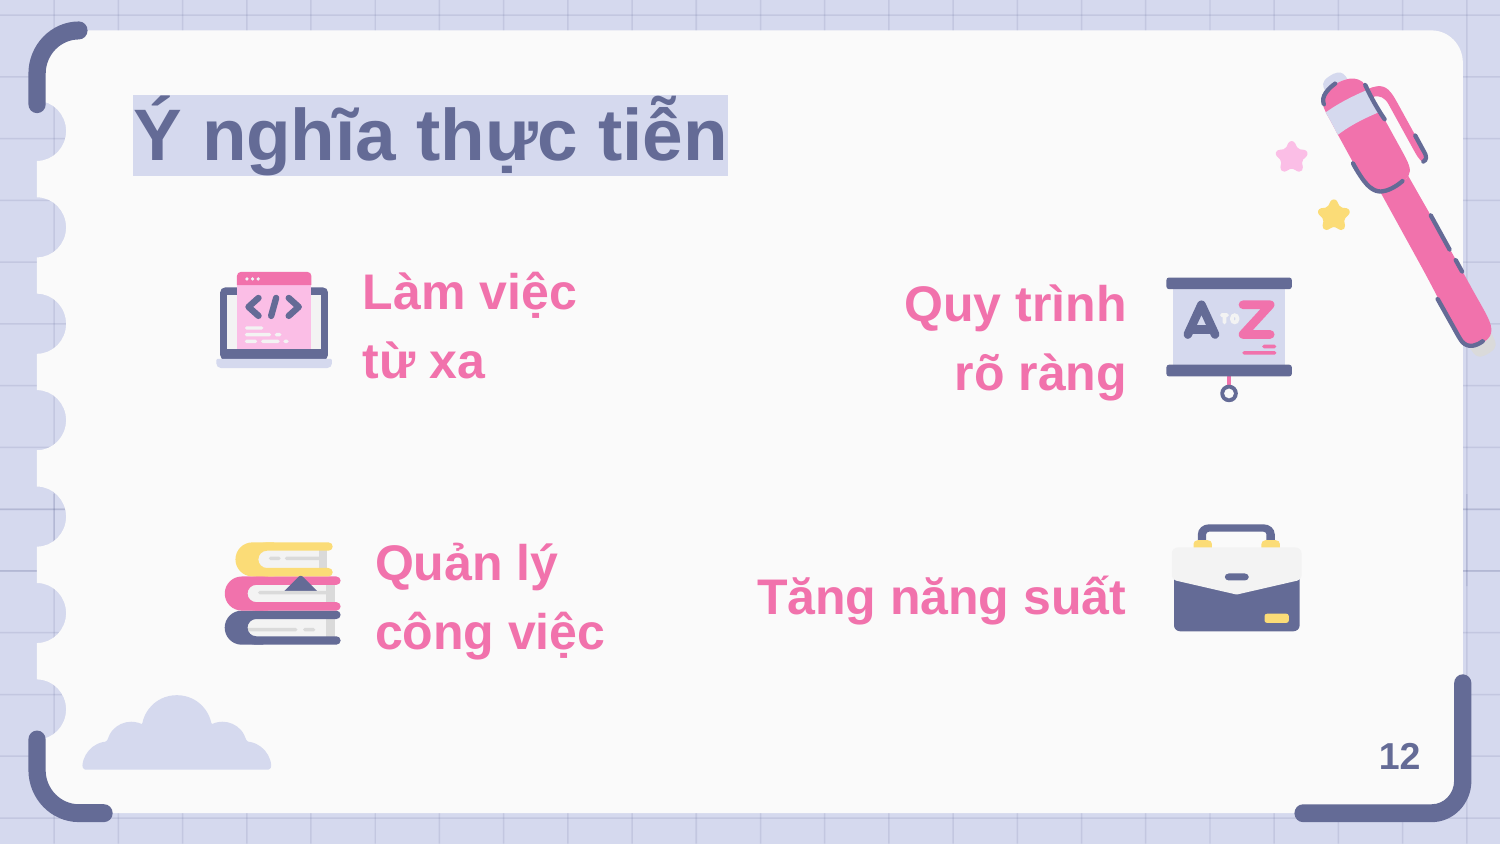

# Ý nghĩa thực tiễn

Làm việc từ xa
Quy trình rõ ràng

Tăng năng suất

Quản lý công việc

12